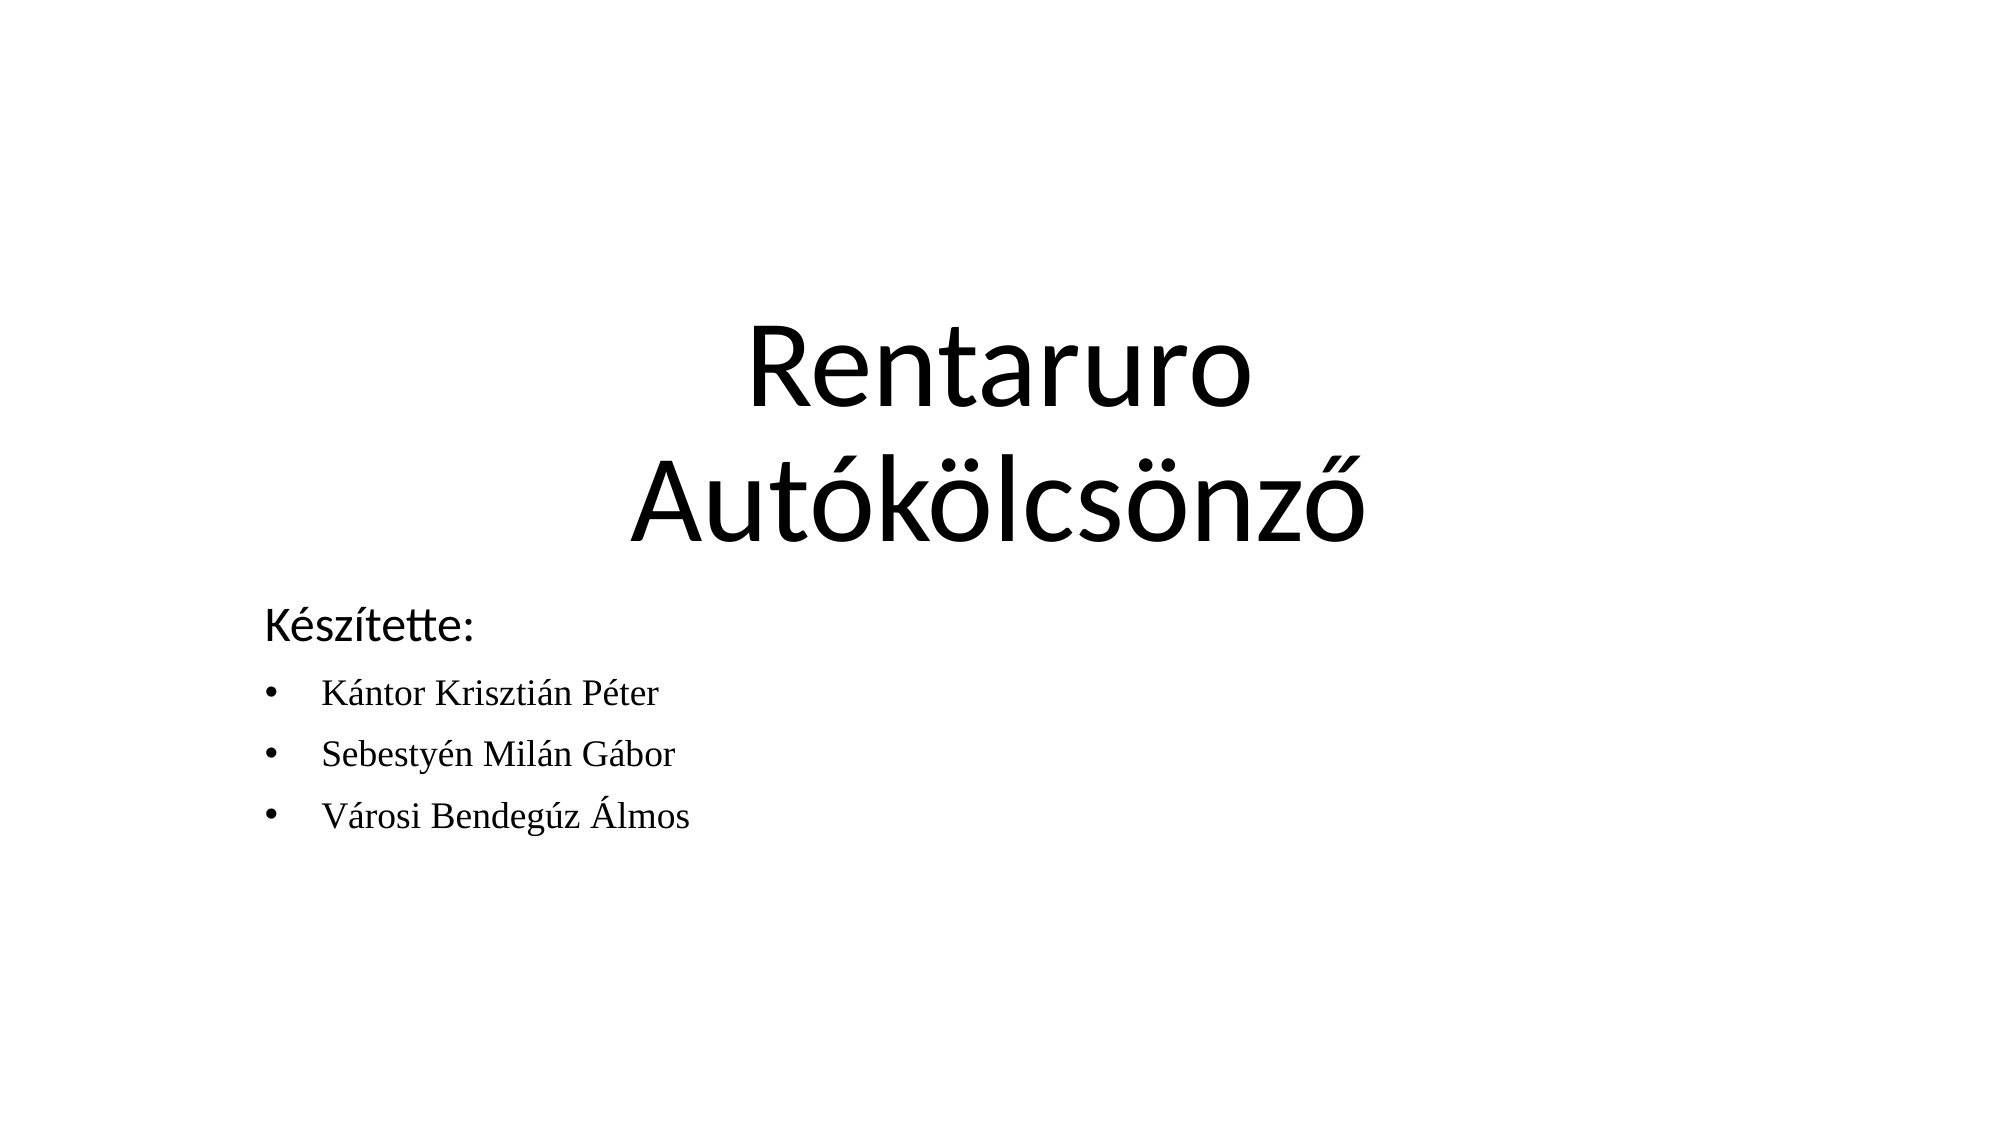

# Rentaruro Autókölcsönző
Készítette:
Kántor Krisztián Péter
Sebestyén Milán Gábor
Városi Bendegúz Álmos